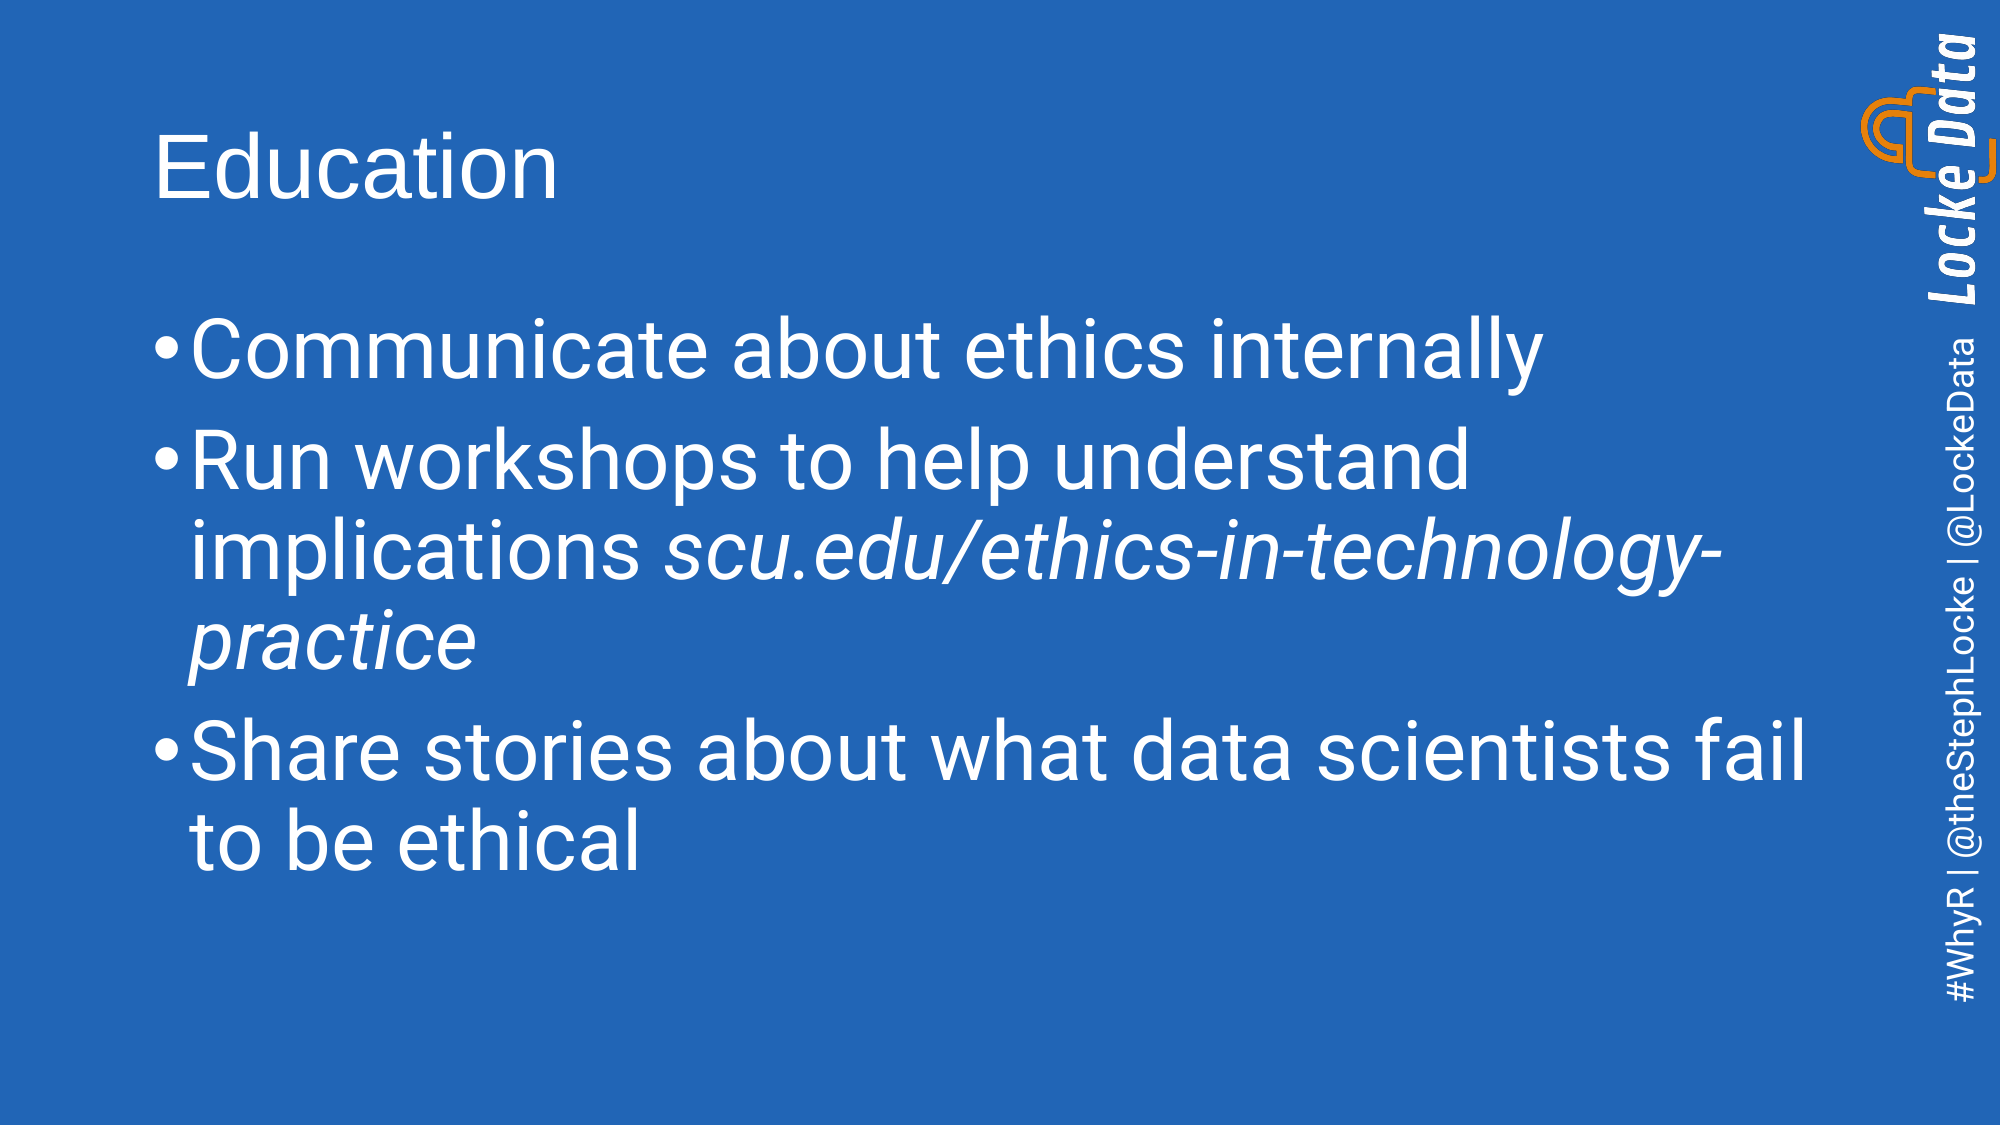

# Education
Communicate about ethics internally
Run workshops to help understand implications scu.edu/ethics-in-technology-practice
Share stories about what data scientists fail to be ethical